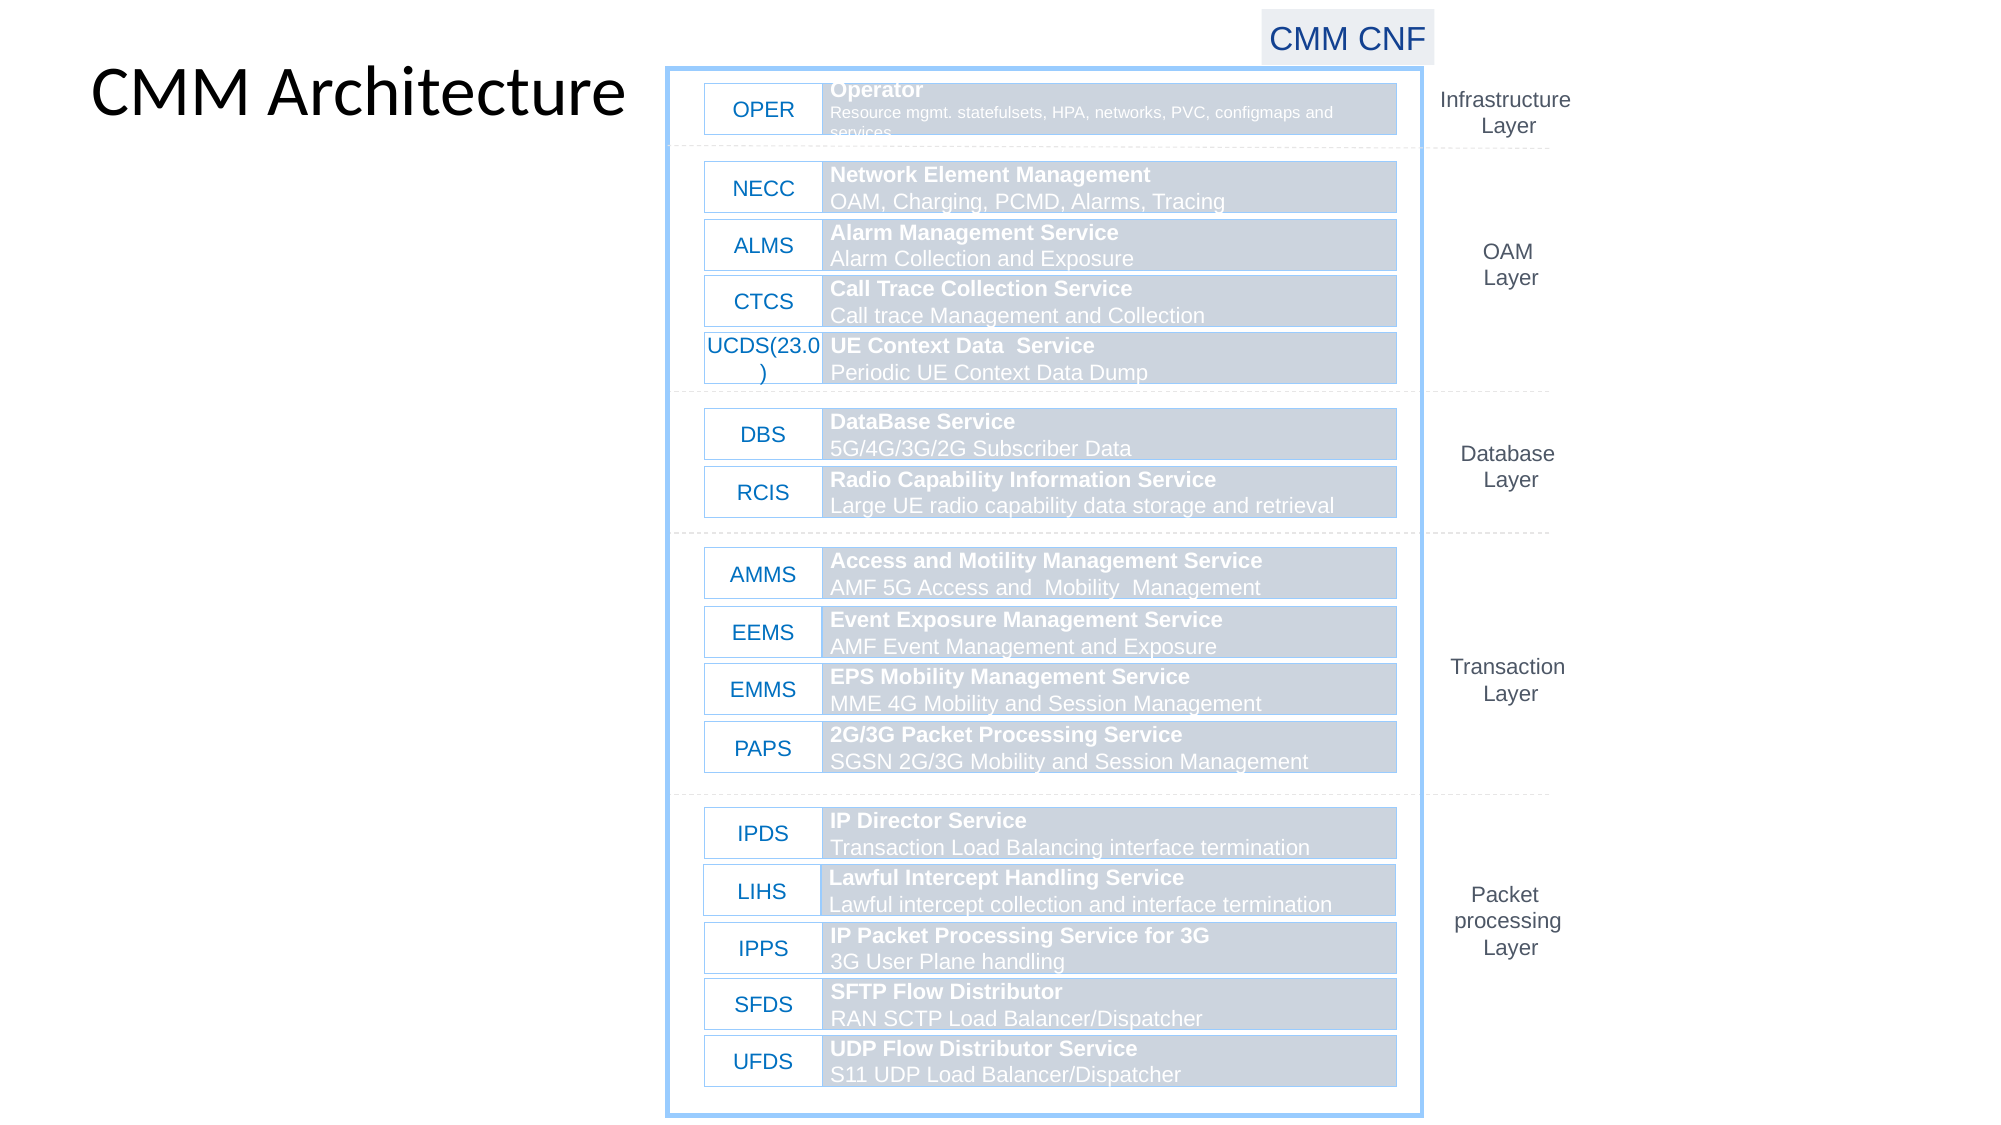

CMM CNF

OPER
Operator
Resource mgmt. statefulsets, HPA, networks, PVC, configmaps and services
Infrastructure
 Layer
NECC
Network Element Management
OAM, Charging, PCMD, Alarms, Tracing
ALMS
Alarm Management Service
Alarm Collection and Exposure
OAM
 Layer
Call Trace Collection Service
Call trace Management and Collection
CTCS
UCDS(23.0)
UE Context Data  Service
Periodic UE Context Data Dump
DBS
DataBase Service
5G/4G/3G/2G Subscriber Data
Database
 Layer
RCIS
Radio Capability Information Service
Large UE radio capability data storage and retrieval
AMMS
Access and Motility Management Service
AMF 5G Access and  Mobility  Management
EEMS
Event Exposure Management Service
AMF Event Management and Exposure
Transaction
 Layer
EMMS
EPS Mobility Management Service
MME 4G Mobility and Session Management
PAPS
2G/3G Packet Processing Service
SGSN 2G/3G Mobility and Session Management
IPDS
IP Director Service
Transaction Load Balancing interface termination
LIHS
Lawful Intercept Handling Service
Lawful intercept collection and interface termination
Packet
processing
 Layer
IPPS
IP Packet Processing Service for 3G
3G User Plane handling
SFDS
SFTP Flow Distributor
RAN SCTP Load Balancer/Dispatcher
UFDS
UDP Flow Distributor Service
S11 UDP Load Balancer/Dispatcher
# CMM Architecture